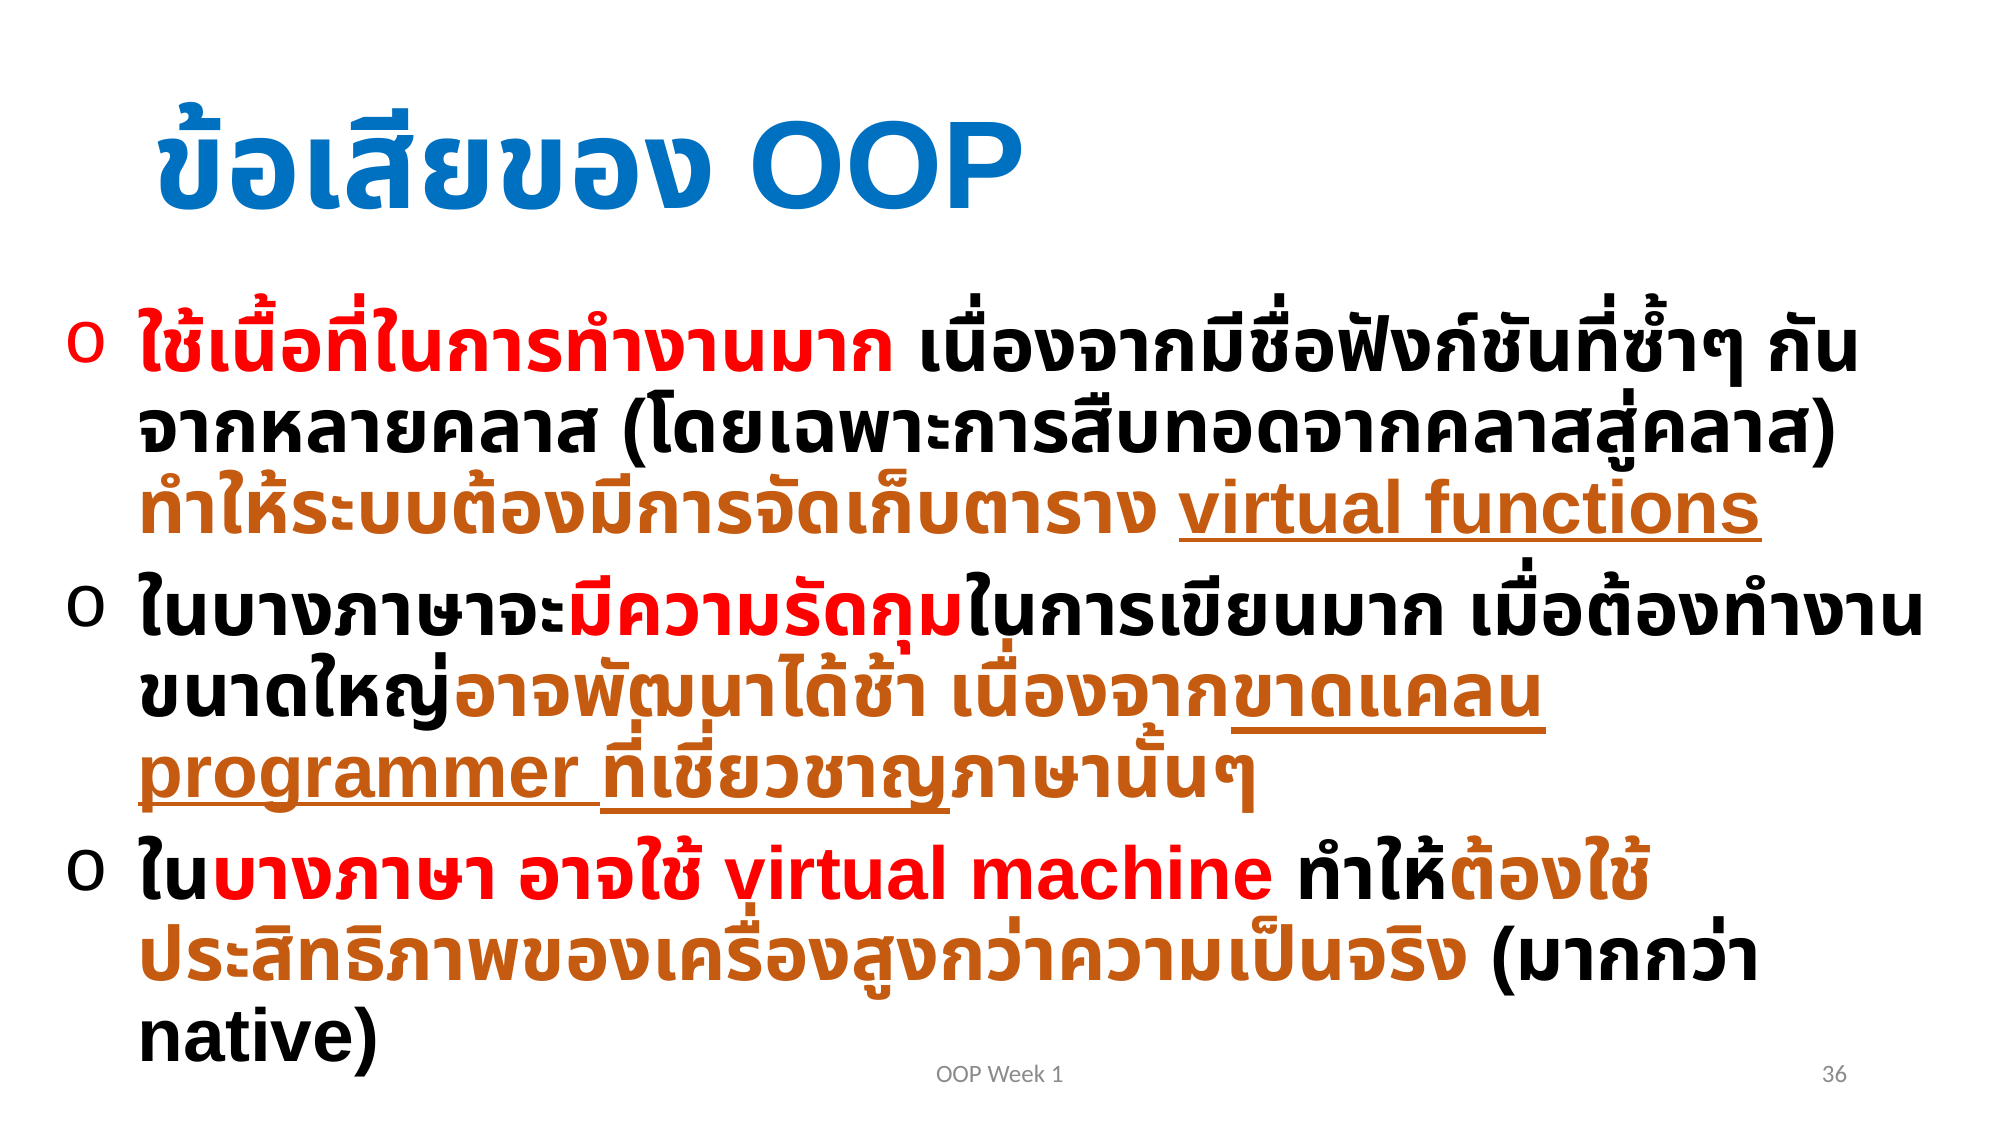

# ข้อเสียของ OOP
ใช้เนื้อที่ในการทำงานมาก เนื่องจากมีชื่อฟังก์ชันที่ซ้ำๆ กันจากหลายคลาส (โดยเฉพาะการสืบทอดจากคลาสสู่คลาส) ทำให้ระบบต้องมีการจัดเก็บตาราง virtual functions
ในบางภาษาจะมีความรัดกุมในการเขียนมาก เมื่อต้องทำงานขนาดใหญ่อาจพัฒนาได้ช้า เนื่องจากขาดแคลน programmer ที่เชี่ยวชาญภาษานั้นๆ
ในบางภาษา อาจใช้ virtual machine ทำให้ต้องใช้ประสิทธิภาพของเครื่องสูงกว่าความเป็นจริง (มากกว่า native)

OOP Week 1
36